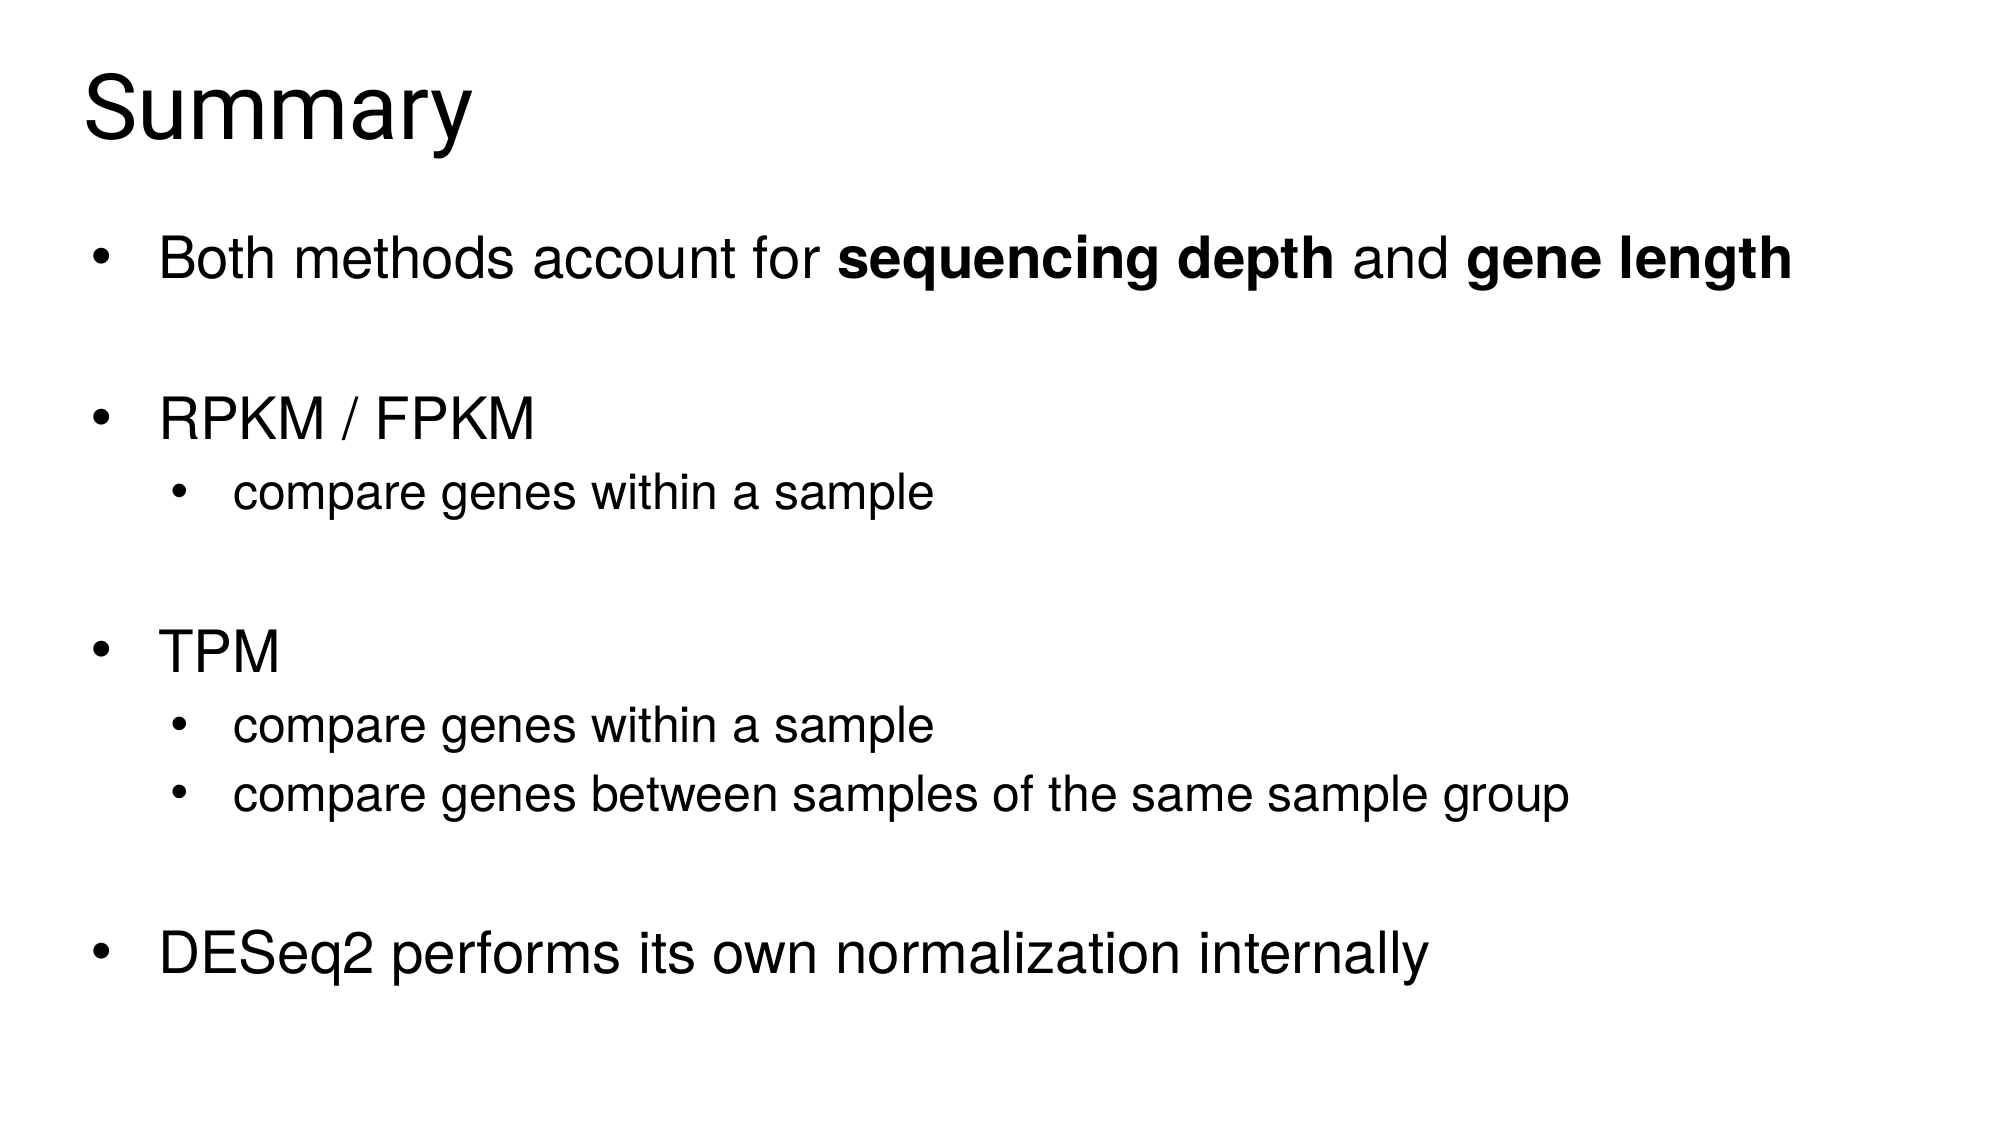

# Summary
Both methods account for sequencing depth and gene length

RPKM / FPKM
compare genes within a sample

TPM
compare genes within a sample
compare genes between samples of the same sample group

DESeq2 performs its own normalization internally